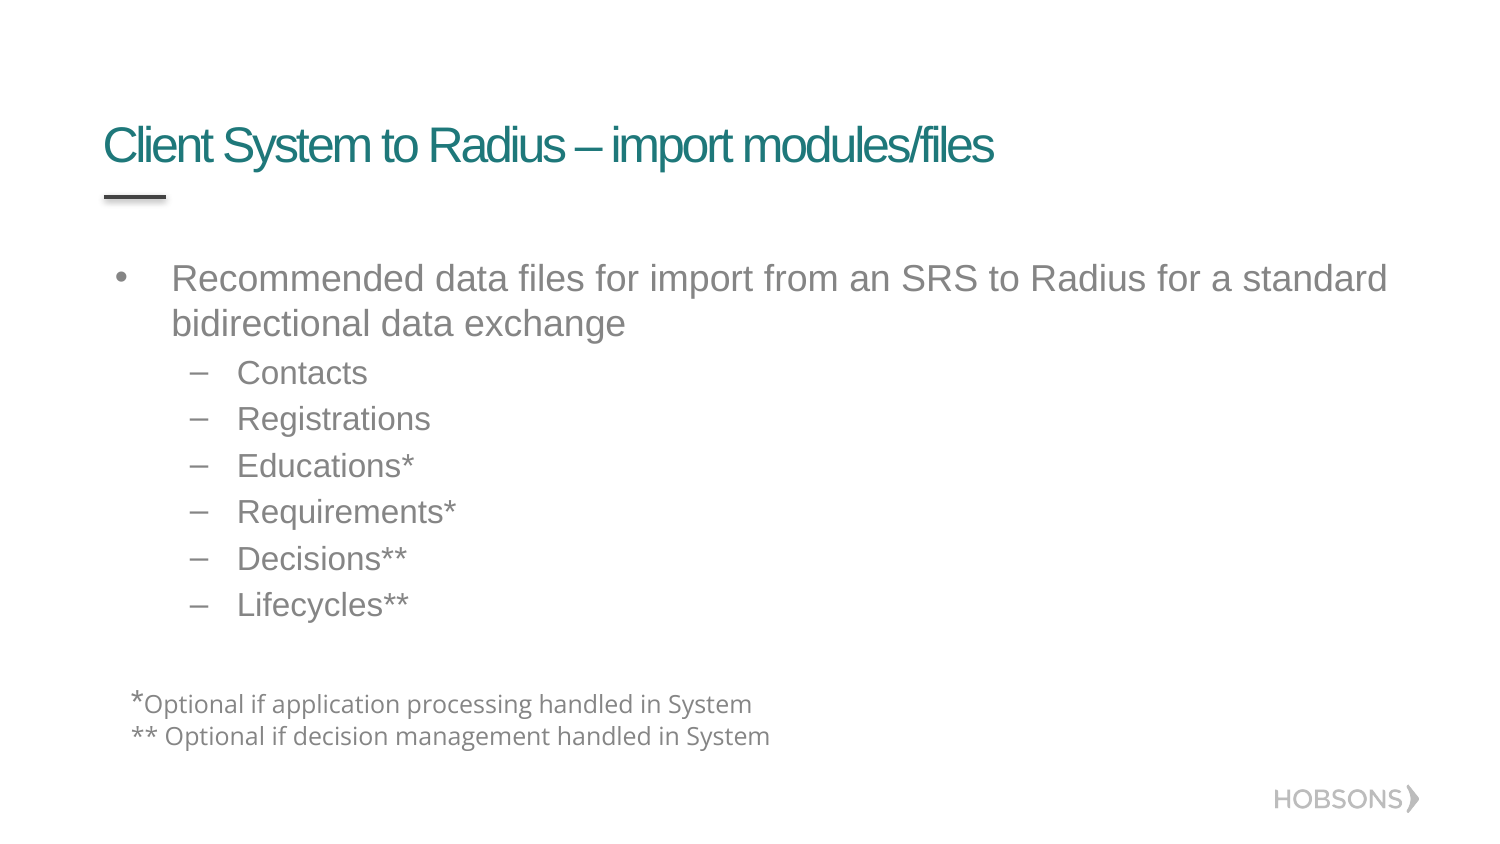

# Client System to Radius – import modules/files
Recommended data files for import from an SRS to Radius for a standard bidirectional data exchange
Contacts
Registrations
Educations*
Requirements*
Decisions**
Lifecycles**
*Optional if application processing handled in System
** Optional if decision management handled in System